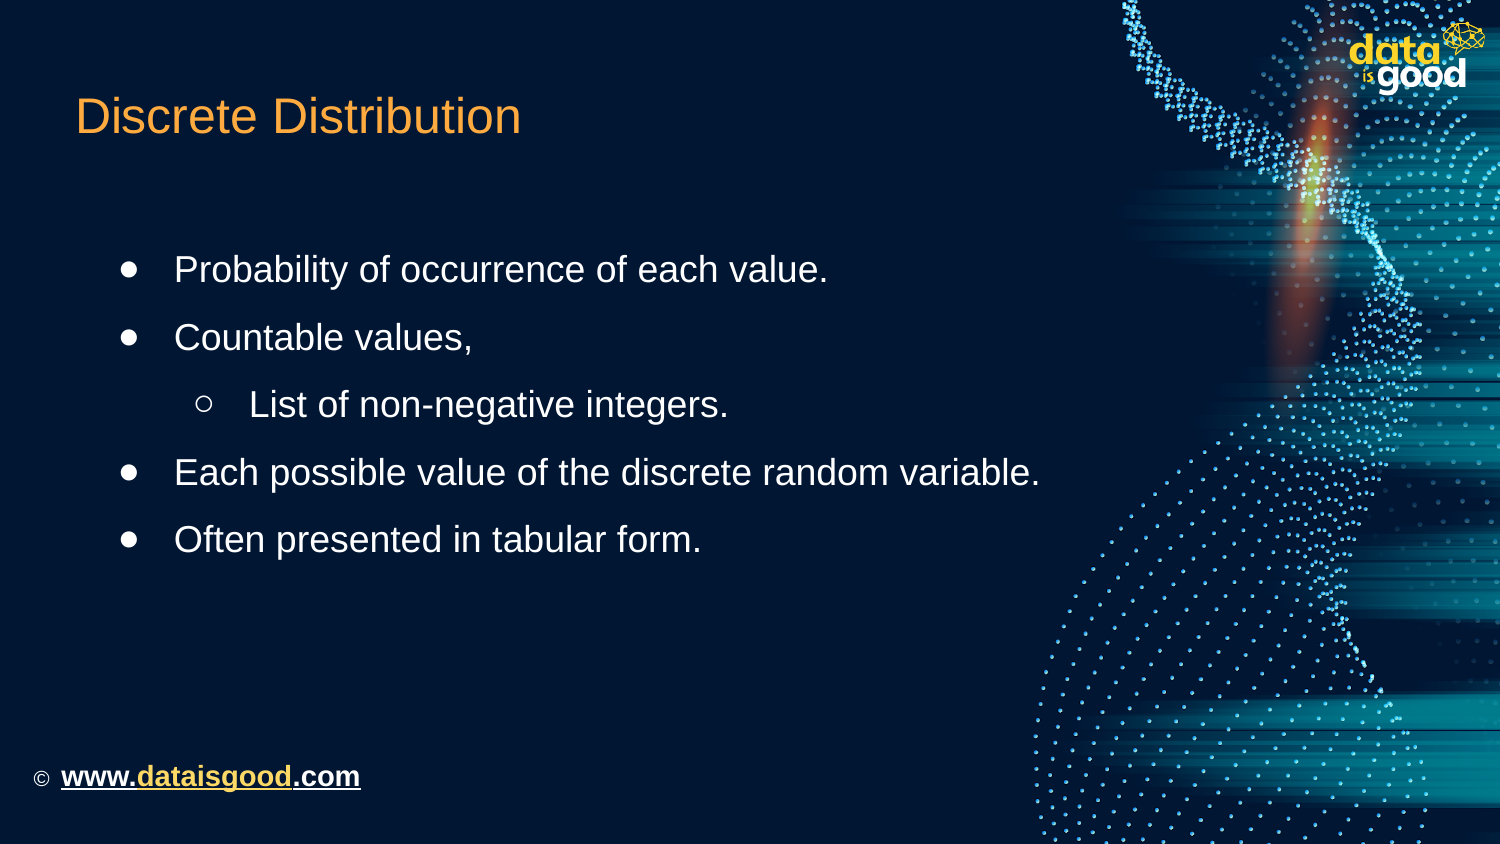

# Discrete Distribution
Probability of occurrence of each value.
Countable values,
List of non-negative integers.
Each possible value of the discrete random variable.
Often presented in tabular form.